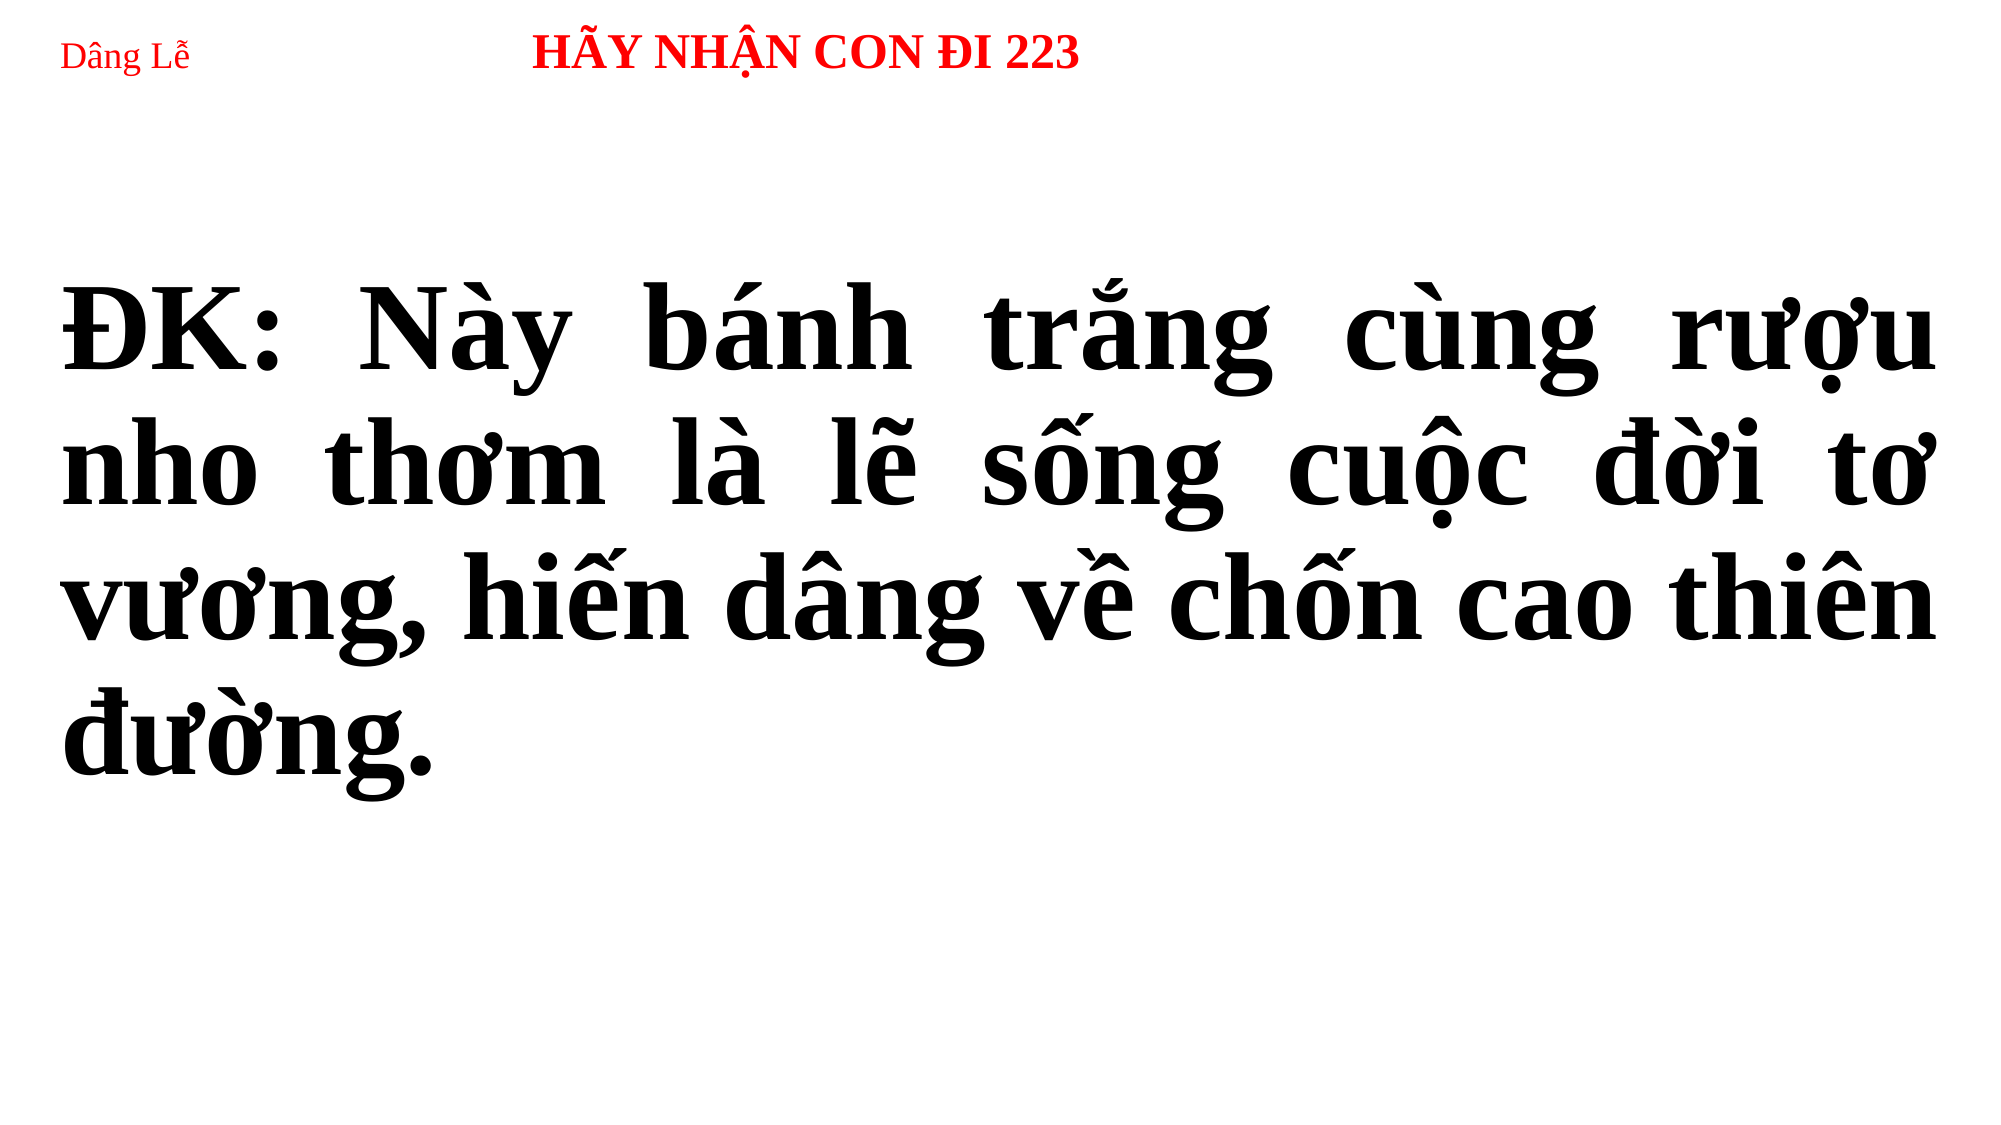

# Dâng Lễ                                    HÃY NHẬN CON ĐI 223
ĐK: Này bánh trắng cùng rượu nho thơm là lẽ sống cuộc đời tơ vương, hiến dâng về chốn cao thiên đường.